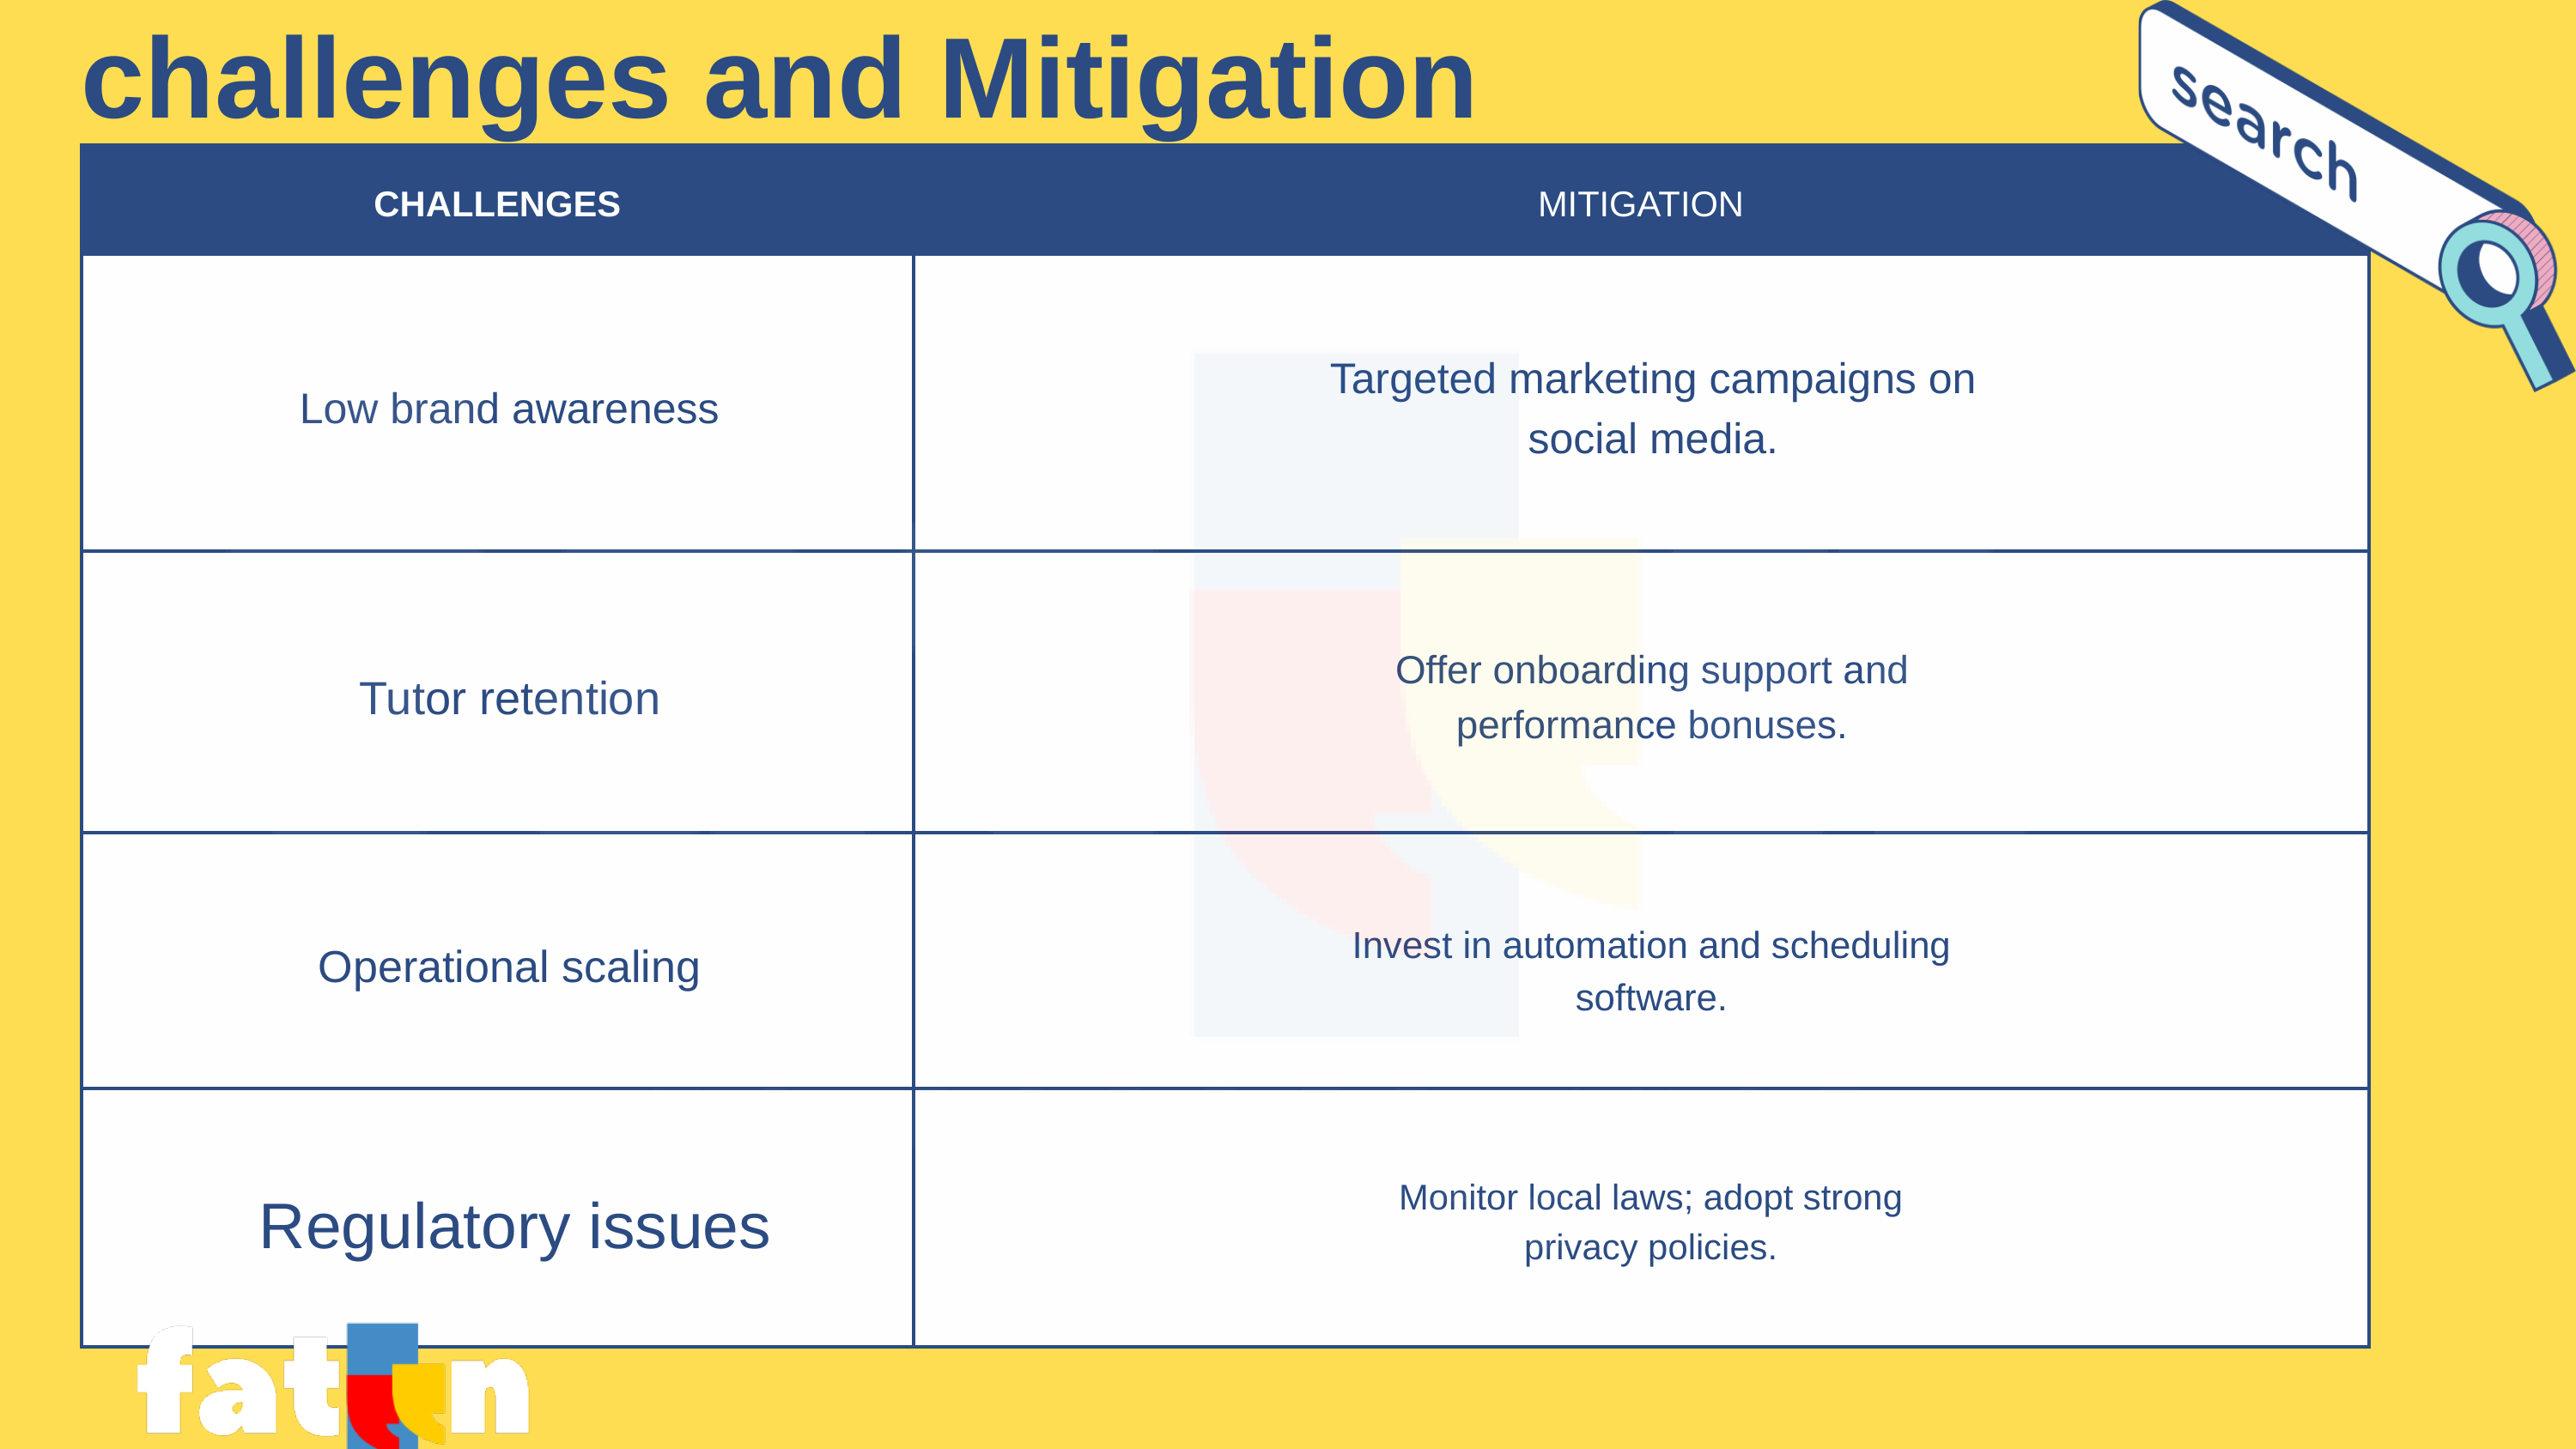

challenges and Mitigation
| CHALLENGES | MITIGATION |
| --- | --- |
| Low brand awareness | Targeted marketing campaigns on social media. |
| Tutor retention | Offer onboarding support and performance bonuses. |
| Operational scaling | Invest in automation and scheduling software. |
| Regulatory issues | Monitor local laws; adopt strong privacy policies. |